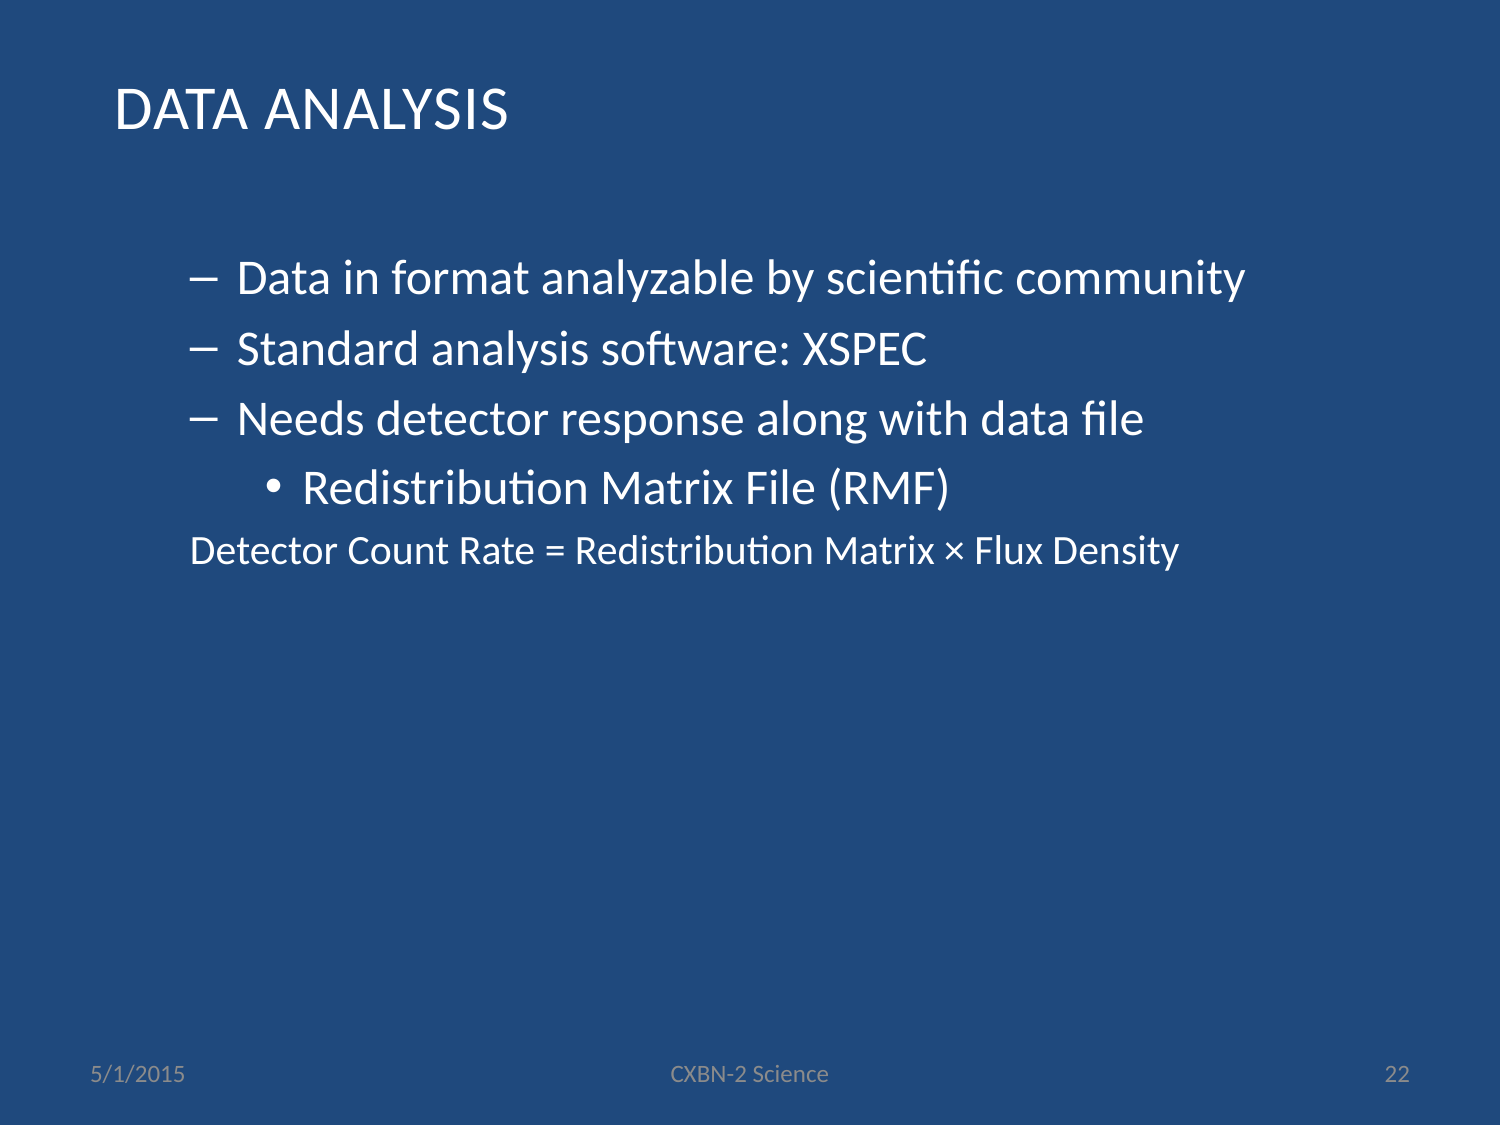

Data Analysis
Data in format analyzable by scientific community
Standard analysis software: XSPEC
Needs detector response along with data file
Redistribution Matrix File (RMF)
Detector Count Rate = Redistribution Matrix × Flux Density
5/1/2015
CXBN-2 Science
22